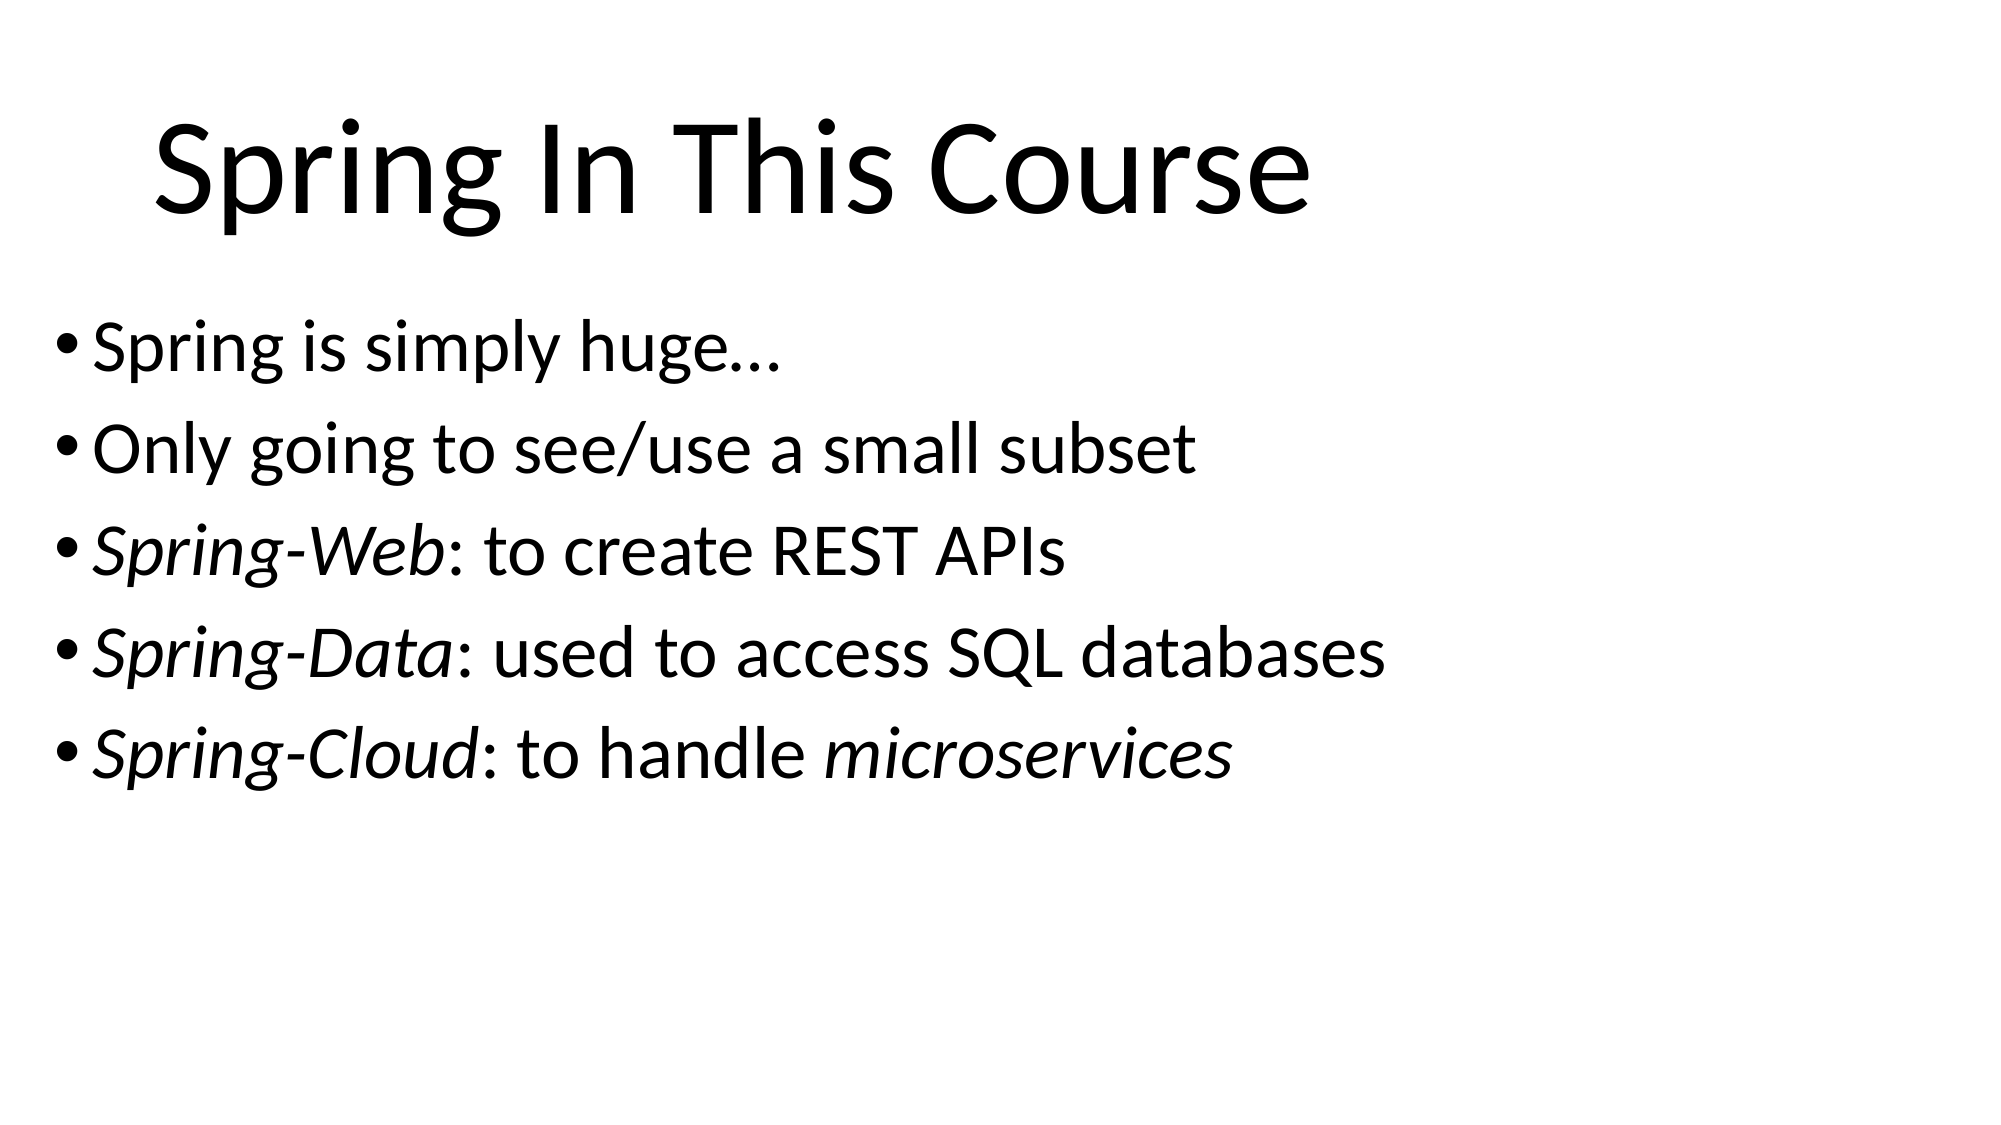

# Spring In This Course
Spring is simply huge…
Only going to see/use a small subset
Spring-Web: to create REST APIs
Spring-Data: used to access SQL databases
Spring-Cloud: to handle microservices